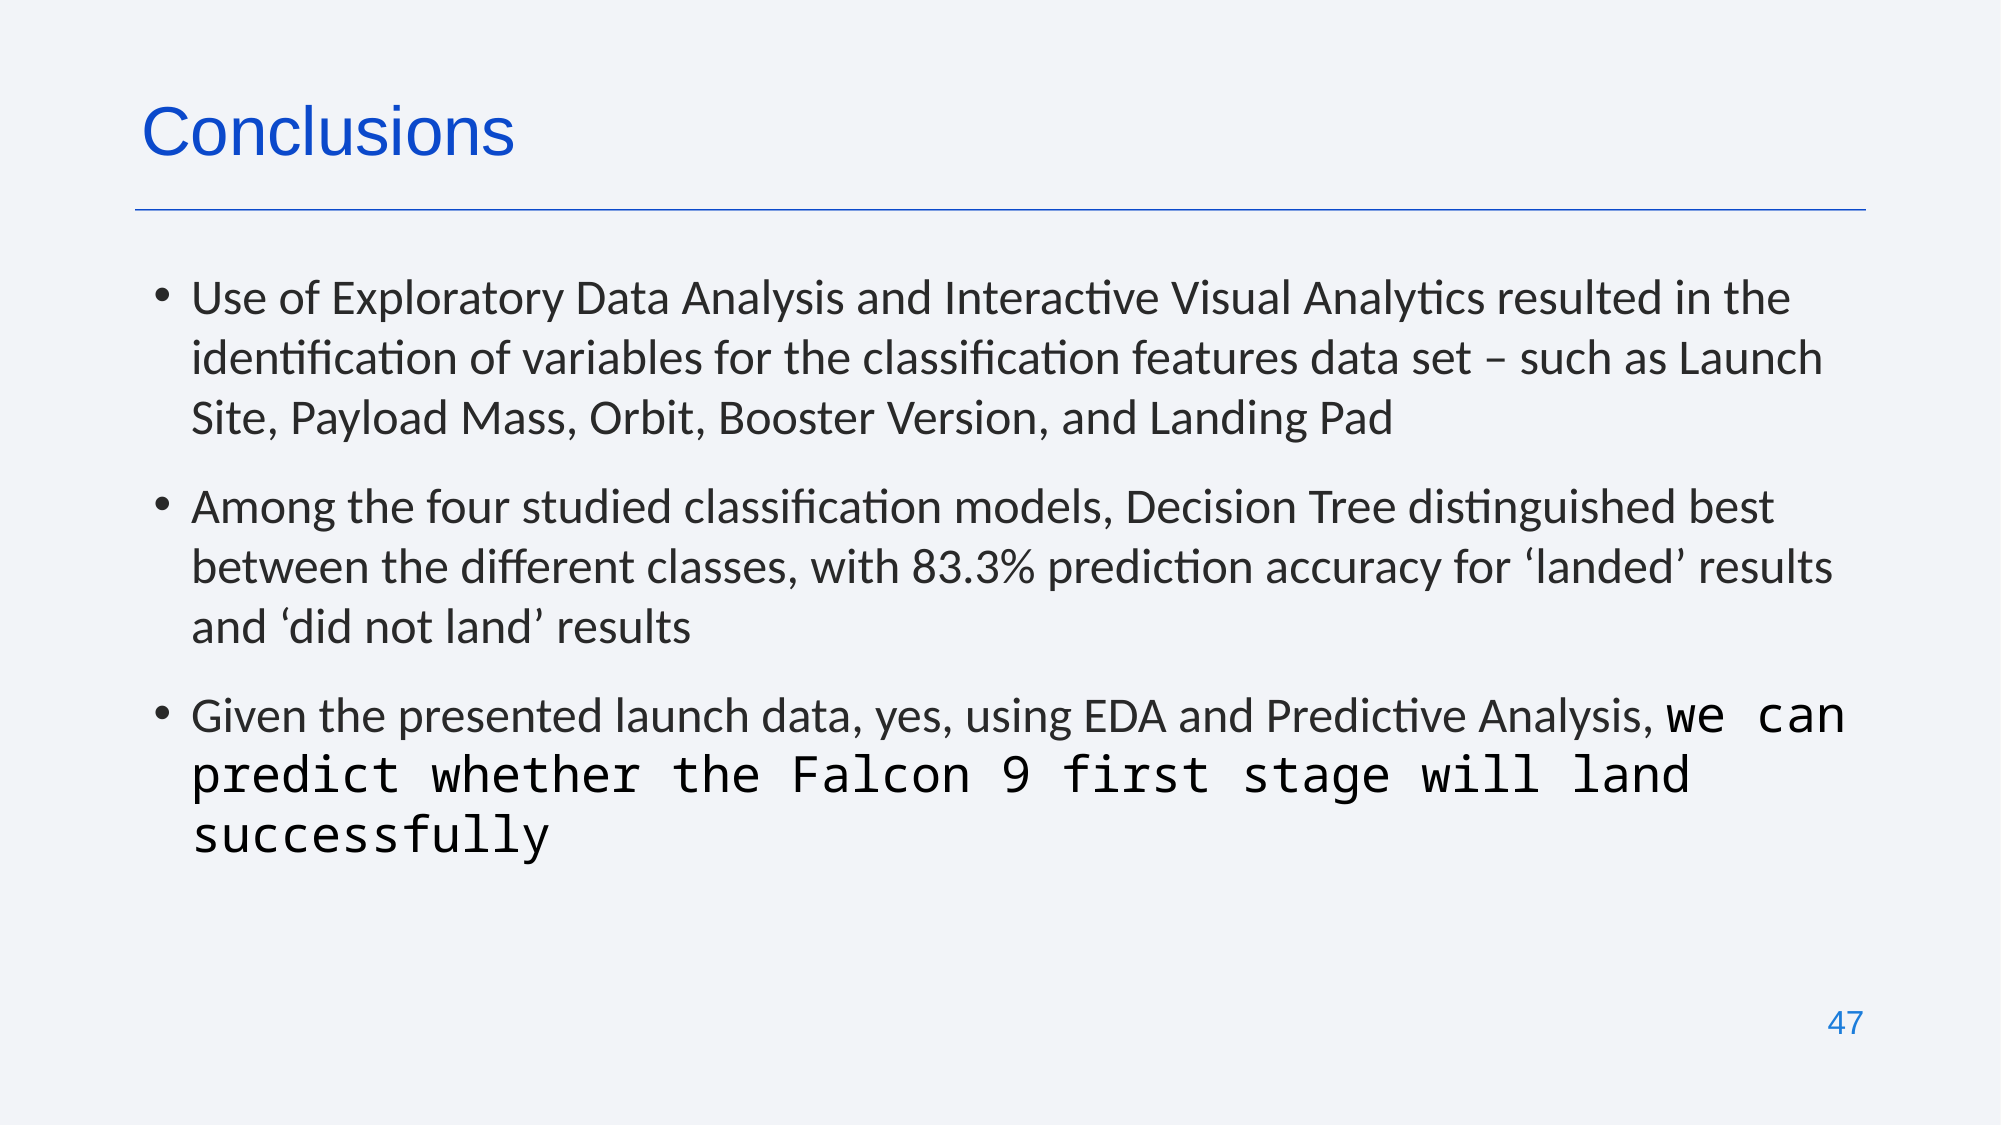

Conclusions
Use of Exploratory Data Analysis and Interactive Visual Analytics resulted in the identification of variables for the classification features data set – such as Launch Site, Payload Mass, Orbit, Booster Version, and Landing Pad
Among the four studied classification models, Decision Tree distinguished best between the different classes, with 83.3% prediction accuracy for ‘landed’ results and ‘did not land’ results
Given the presented launch data, yes, using EDA and Predictive Analysis, we can predict whether the Falcon 9 first stage will land successfully

47